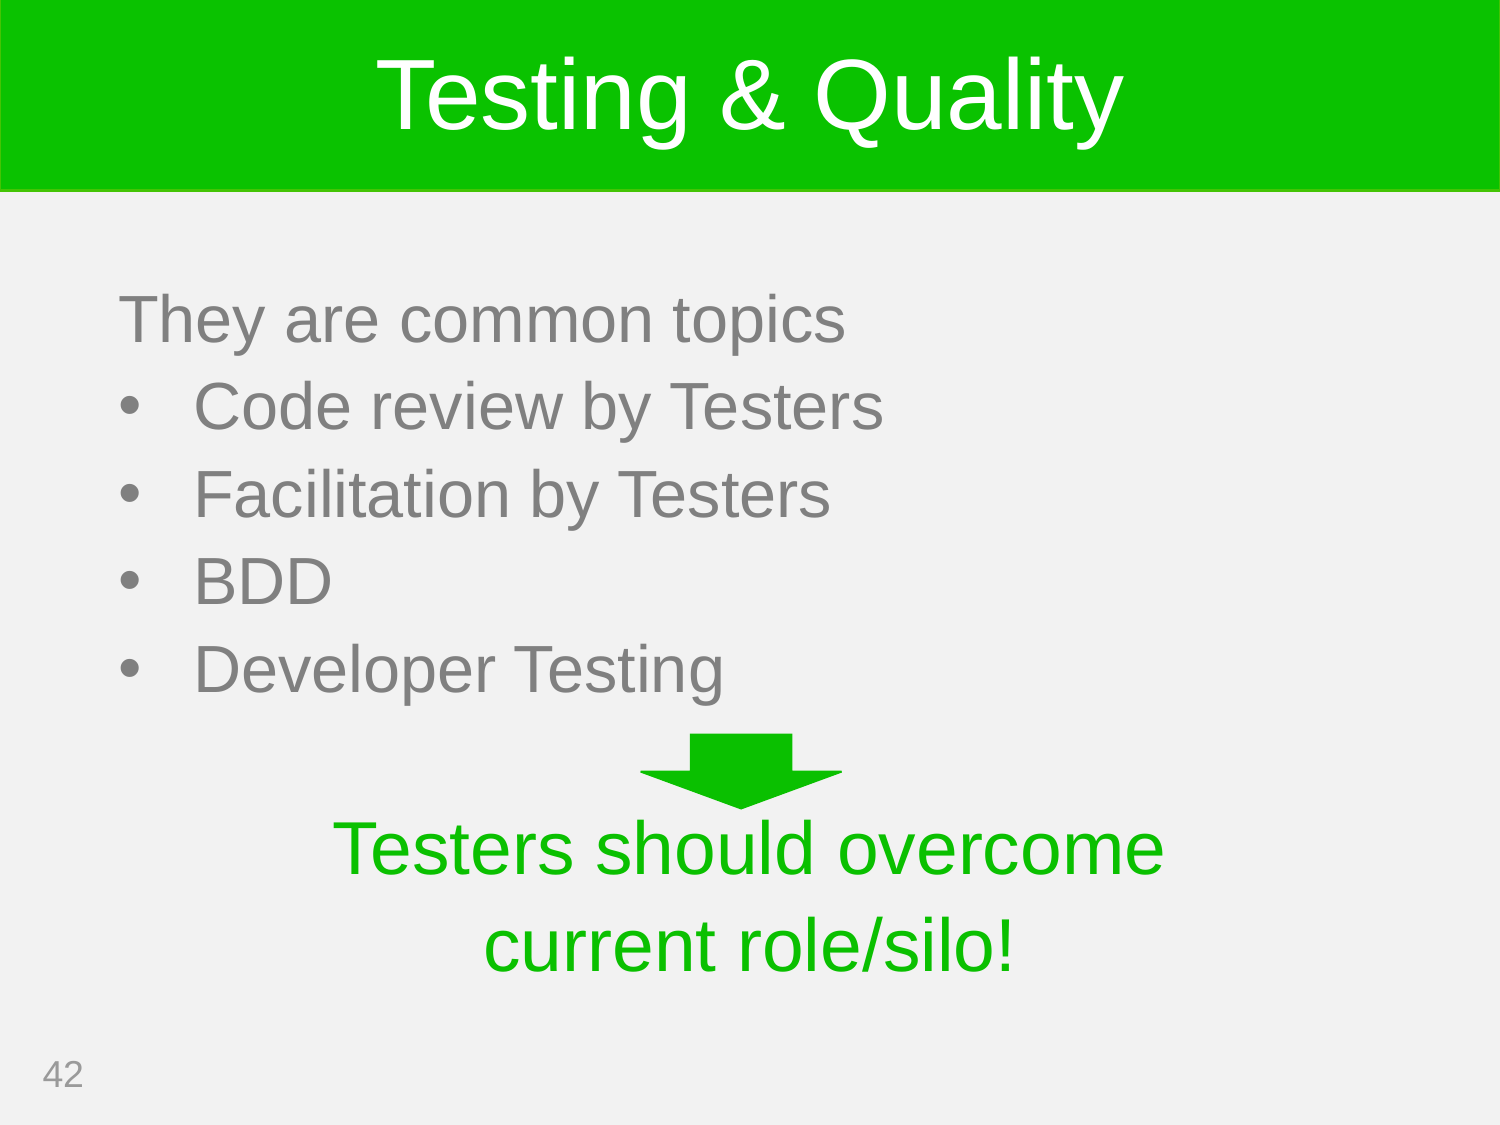

# Testing & Quality
They are common topics
Code review by Testers
Facilitation by Testers
BDD
Developer Testing

Testers should overcome
current role/silo!

42